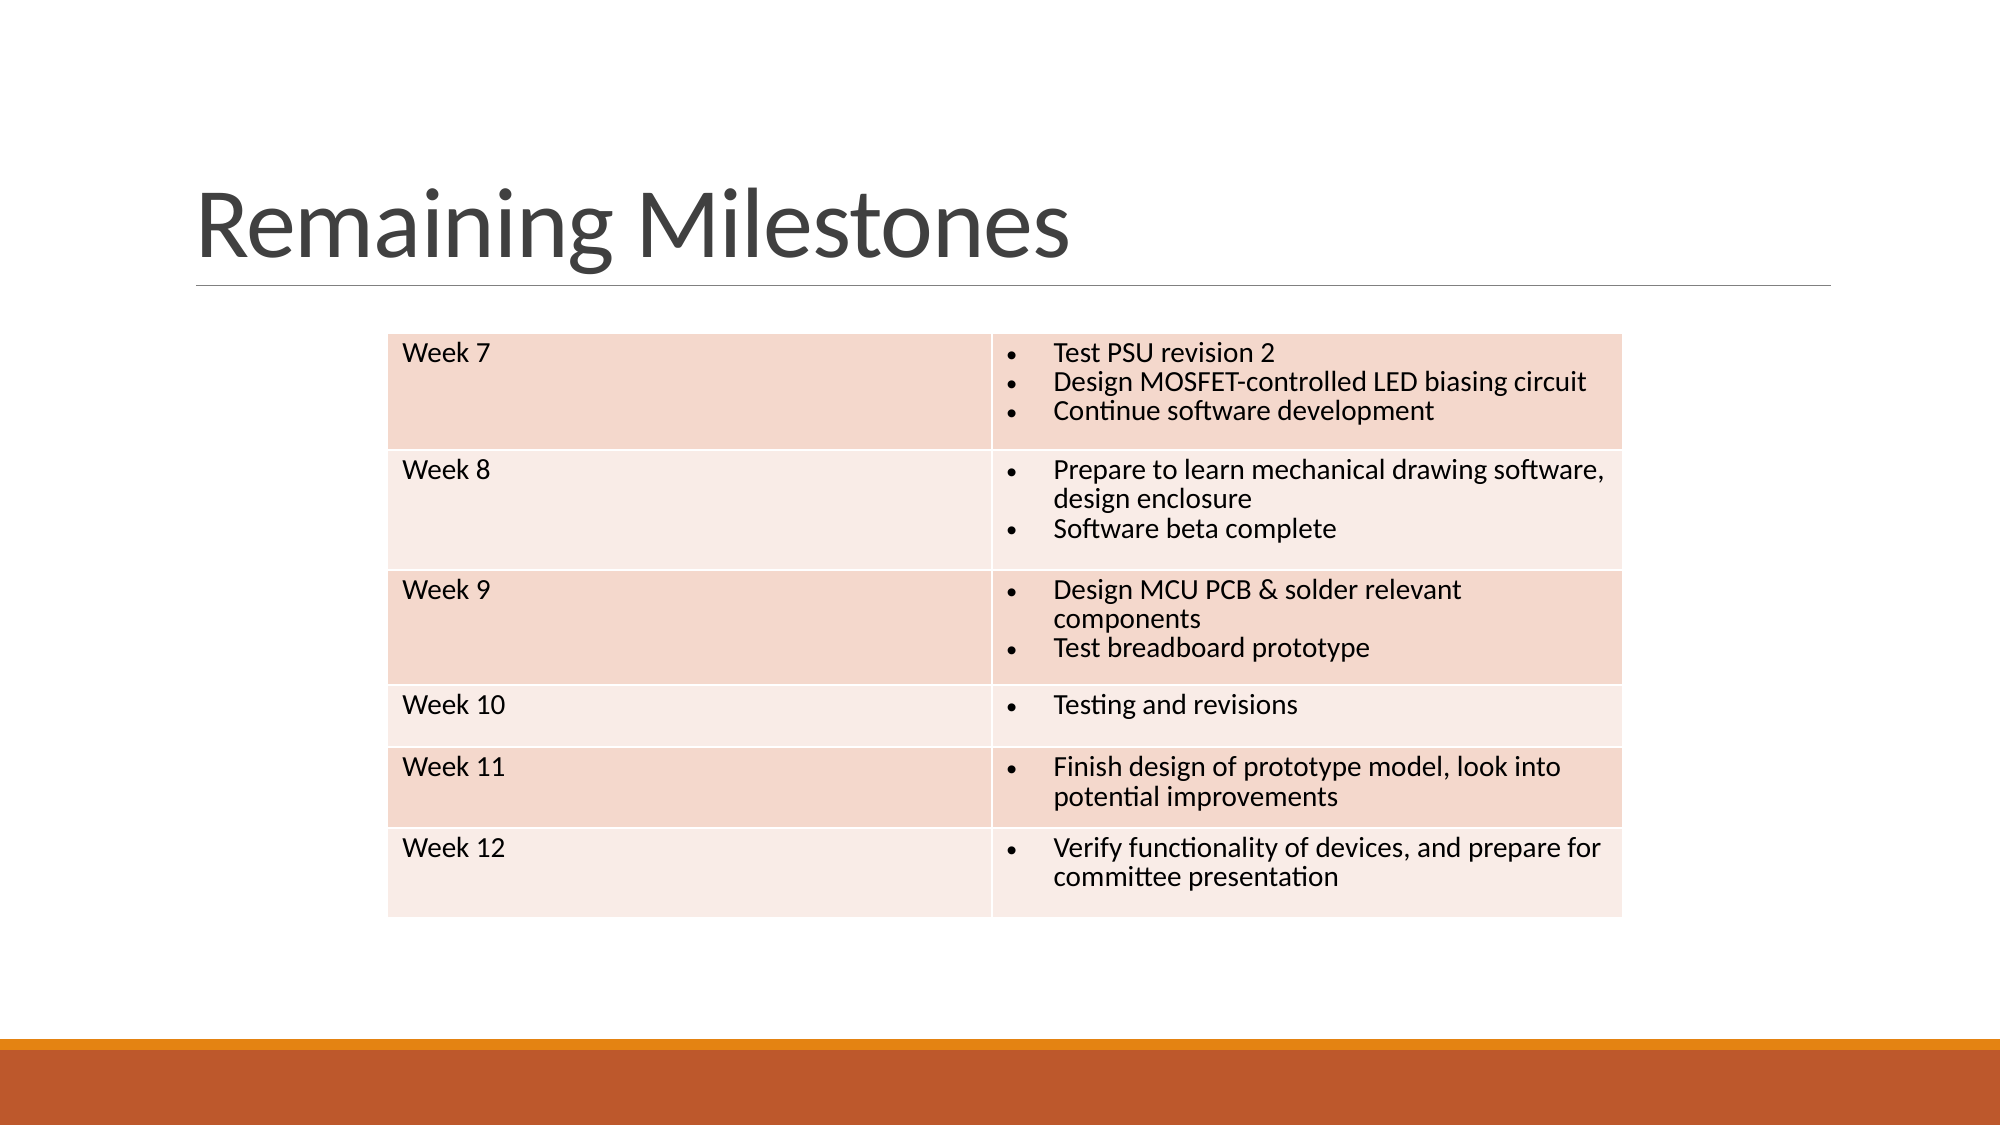

# Remaining Milestones
| Week 7 | Test PSU revision 2 Design MOSFET-controlled LED biasing circuit Continue software development |
| --- | --- |
| Week 8 | Prepare to learn mechanical drawing software, design enclosure Software beta complete |
| Week 9 | Design MCU PCB & solder relevant components Test breadboard prototype |
| Week 10 | Testing and revisions |
| Week 11 | Finish design of prototype model, look into potential improvements |
| Week 12 | Verify functionality of devices, and prepare for committee presentation |